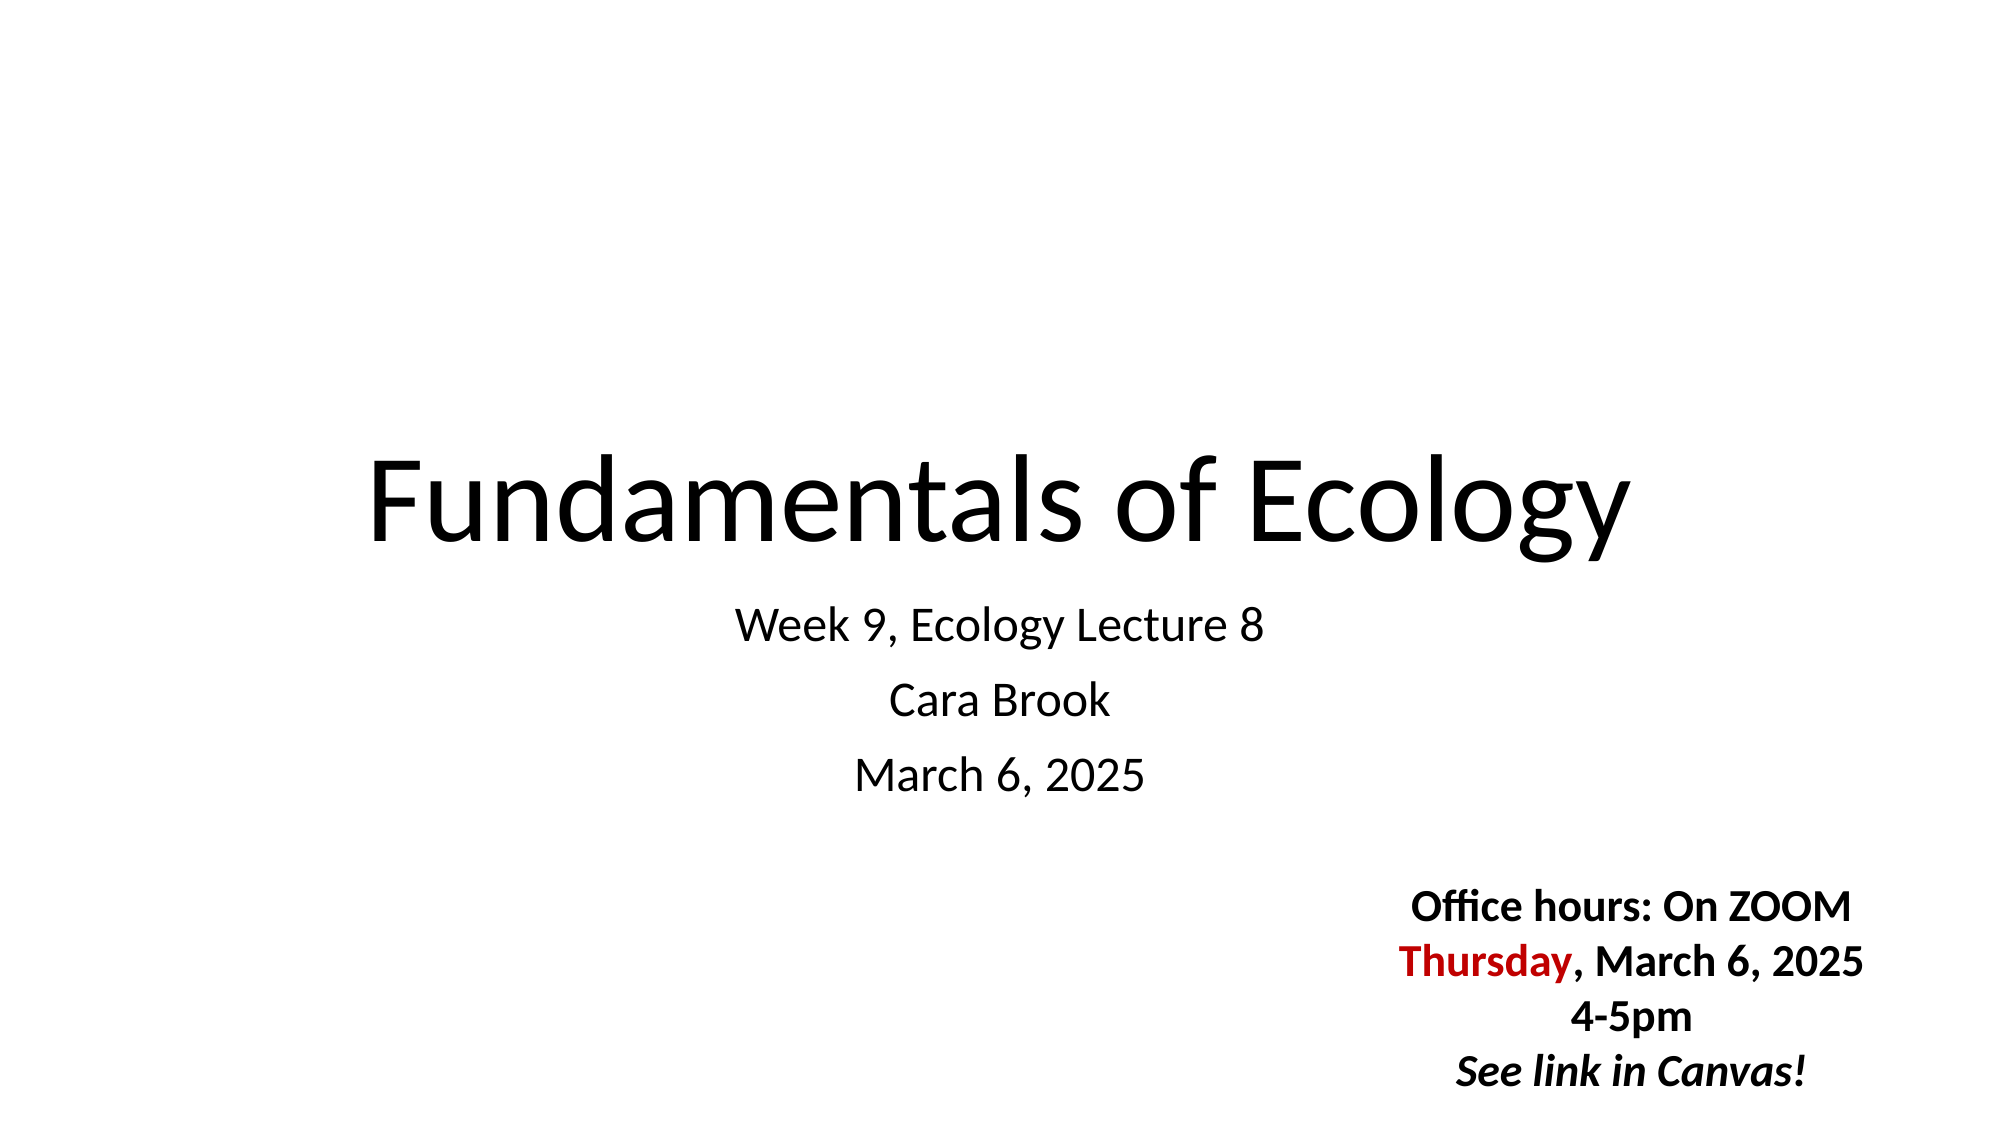

# Fundamentals of Ecology
Week 9, Ecology Lecture 8
Cara Brook
March 6, 2025
Office hours: On ZOOM
Thursday, March 6, 2025
4-5pm
See link in Canvas!